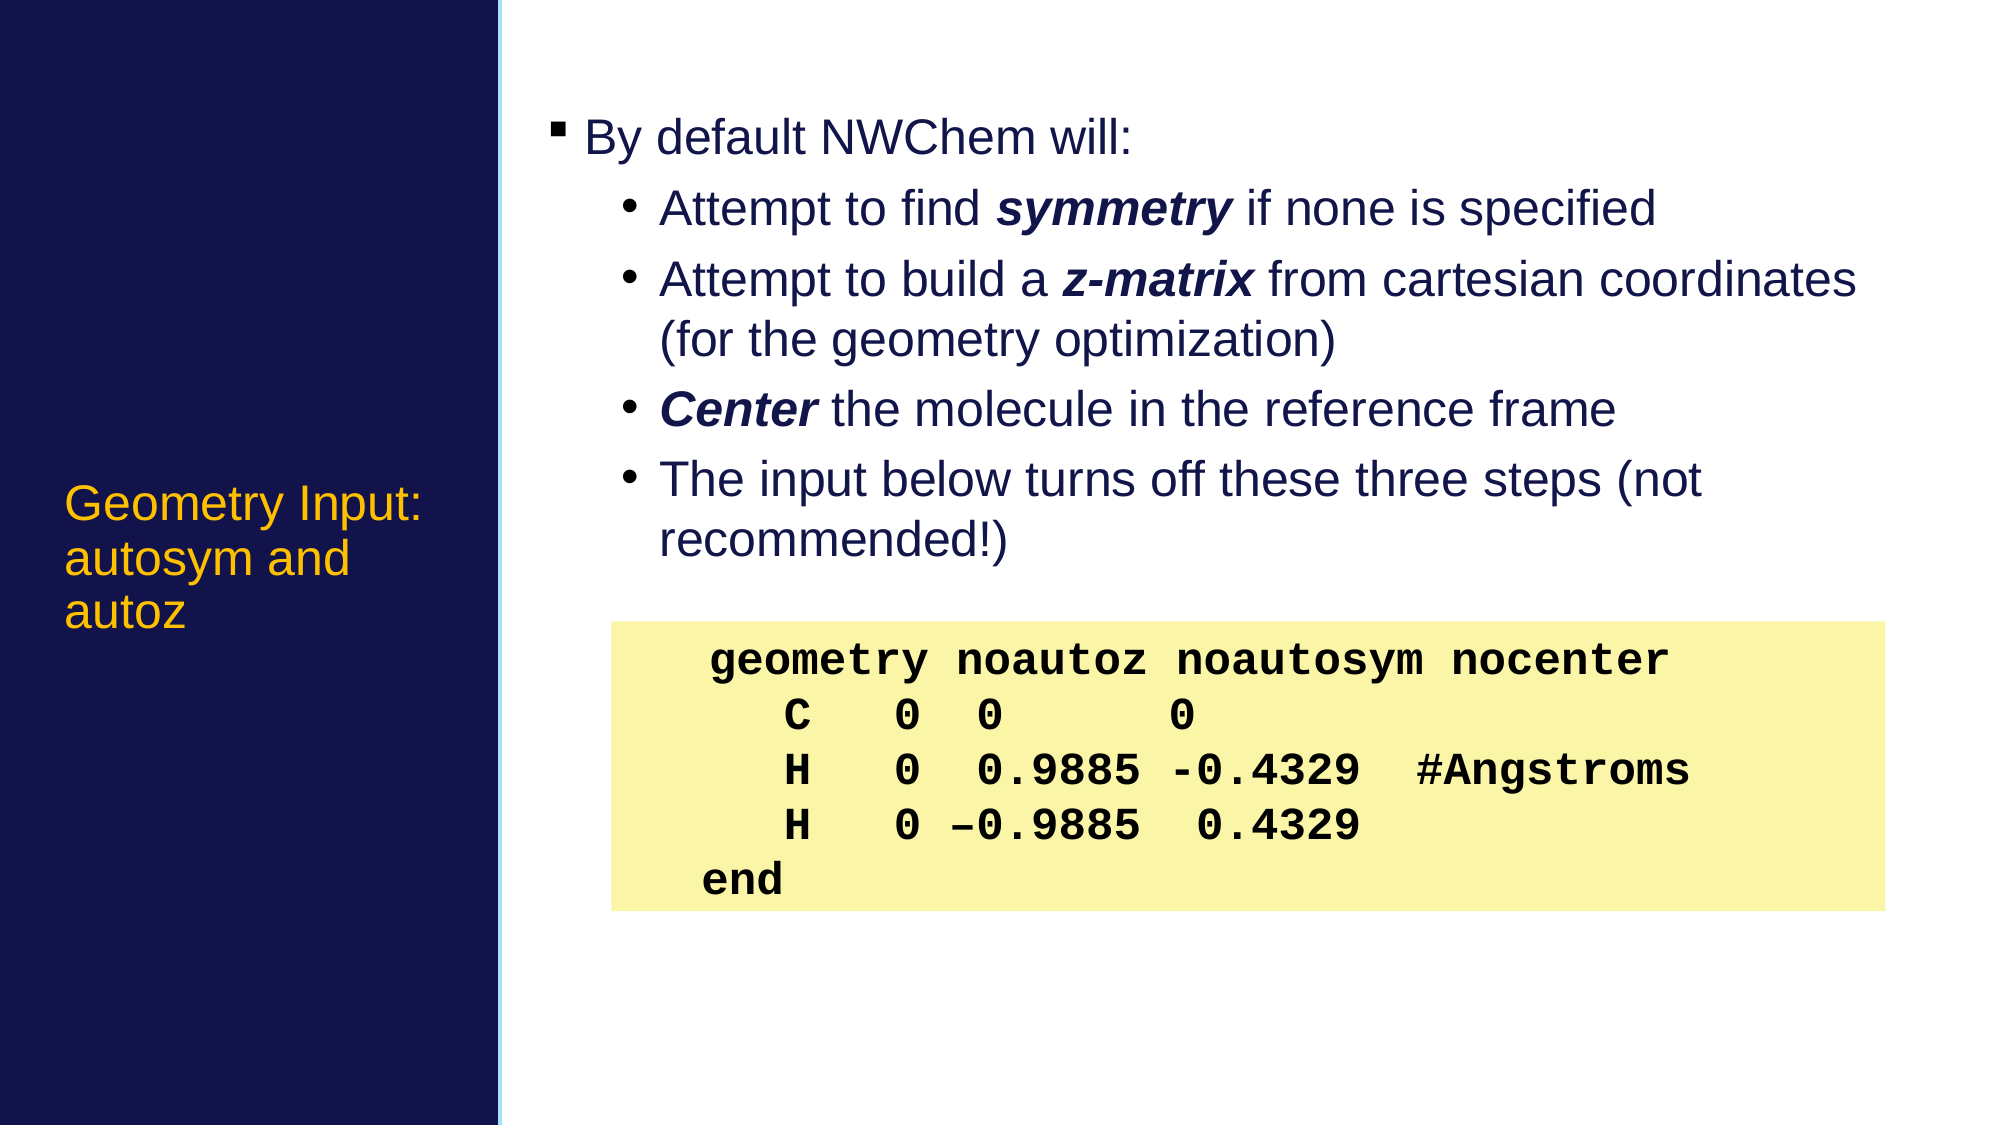

# Geometry Input: autosym and autoz
By default NWChem will:
Attempt to find symmetry if none is specified
Attempt to build a z-matrix from cartesian coordinates (for the geometry optimization)
Center the molecule in the reference frame
The input below turns off these three steps (not recommended!)
   geometry noautoz noautosym nocenter
   C   0  0      0
   H   0  0.9885 -0.4329  #Angstroms
   H   0 –0.9885  0.4329
end